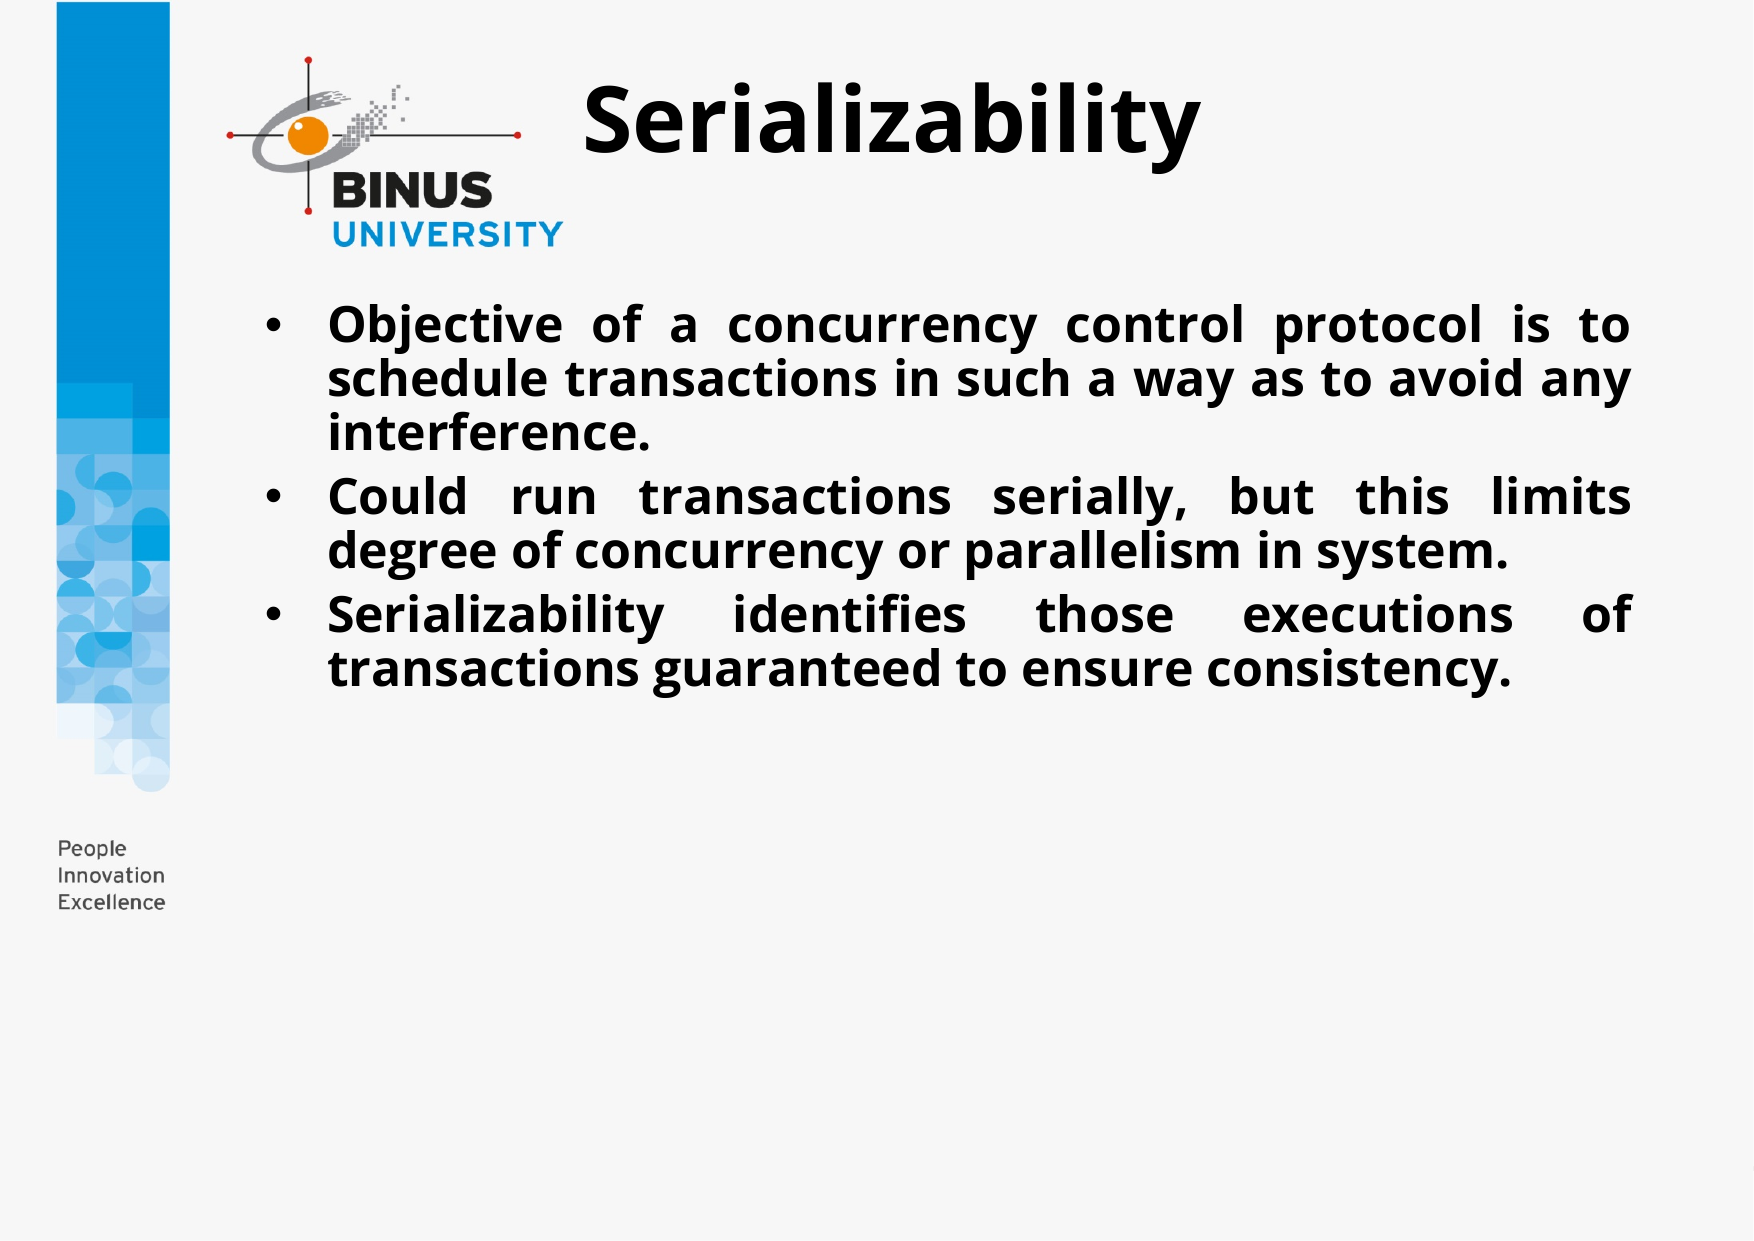

# Serializability
Objective of a concurrency control protocol is to schedule transactions in such a way as to avoid any interference.
Could run transactions serially, but this limits degree of concurrency or parallelism in system.
Serializability identifies those executions of transactions guaranteed to ensure consistency.